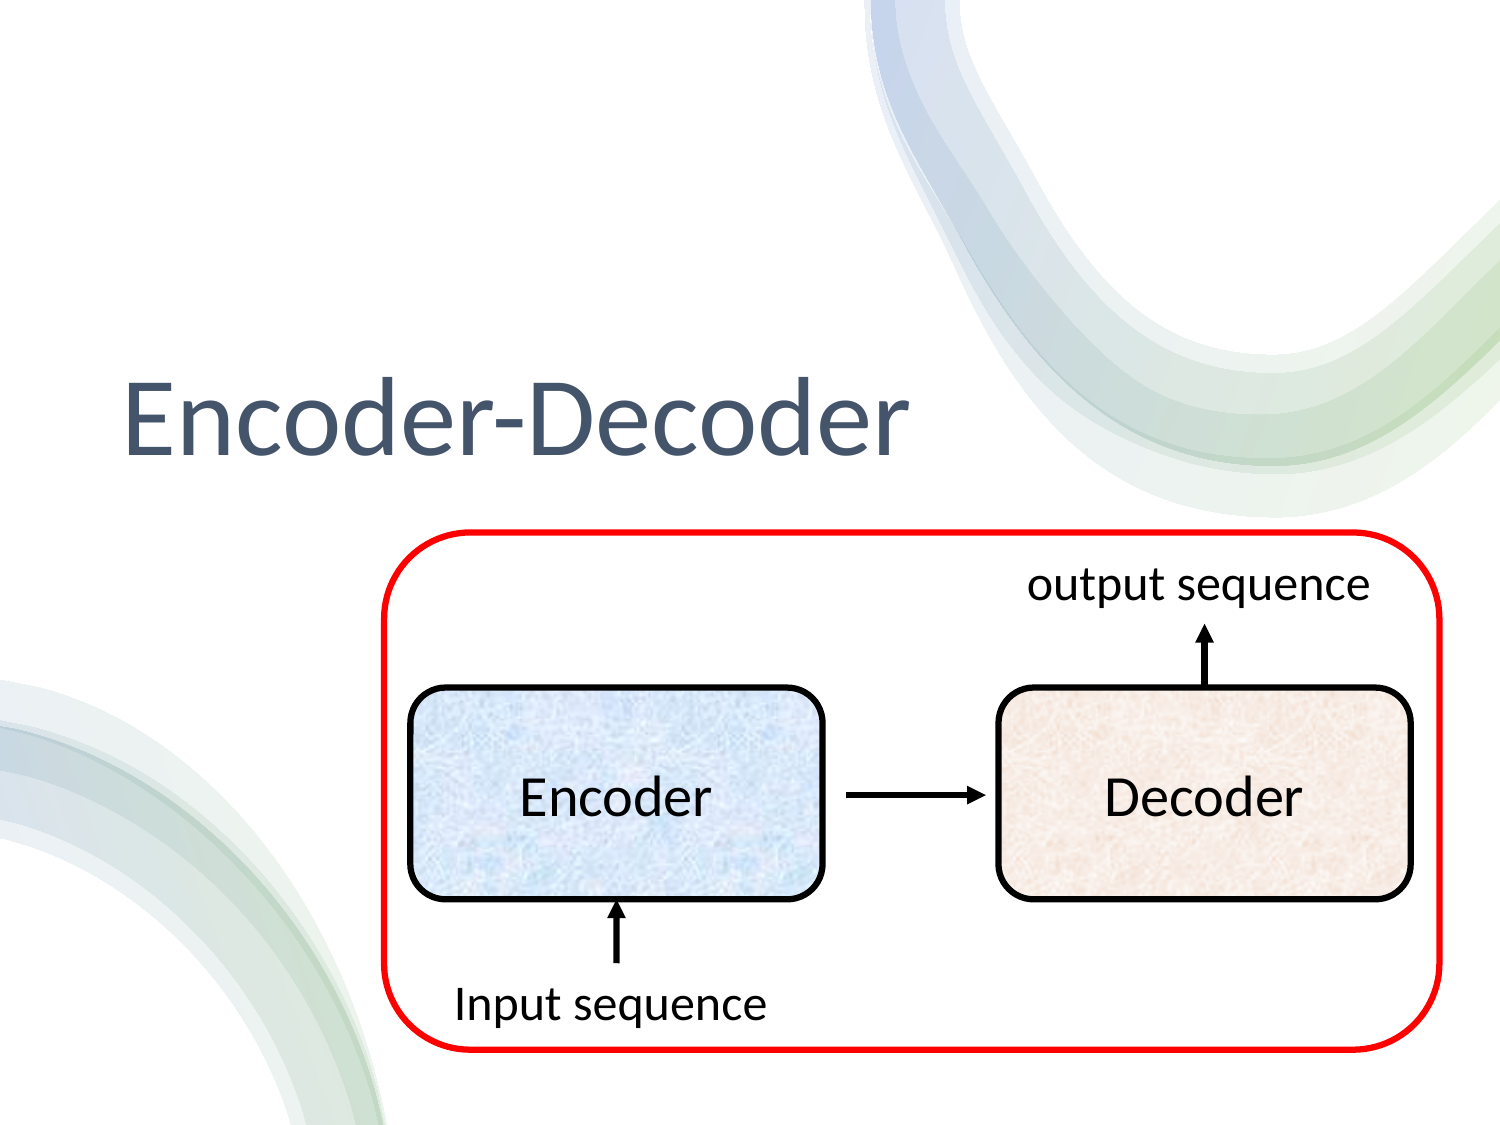

# Encoder-Decoder

output sequence

Decoder
Encoder
Input sequence
39